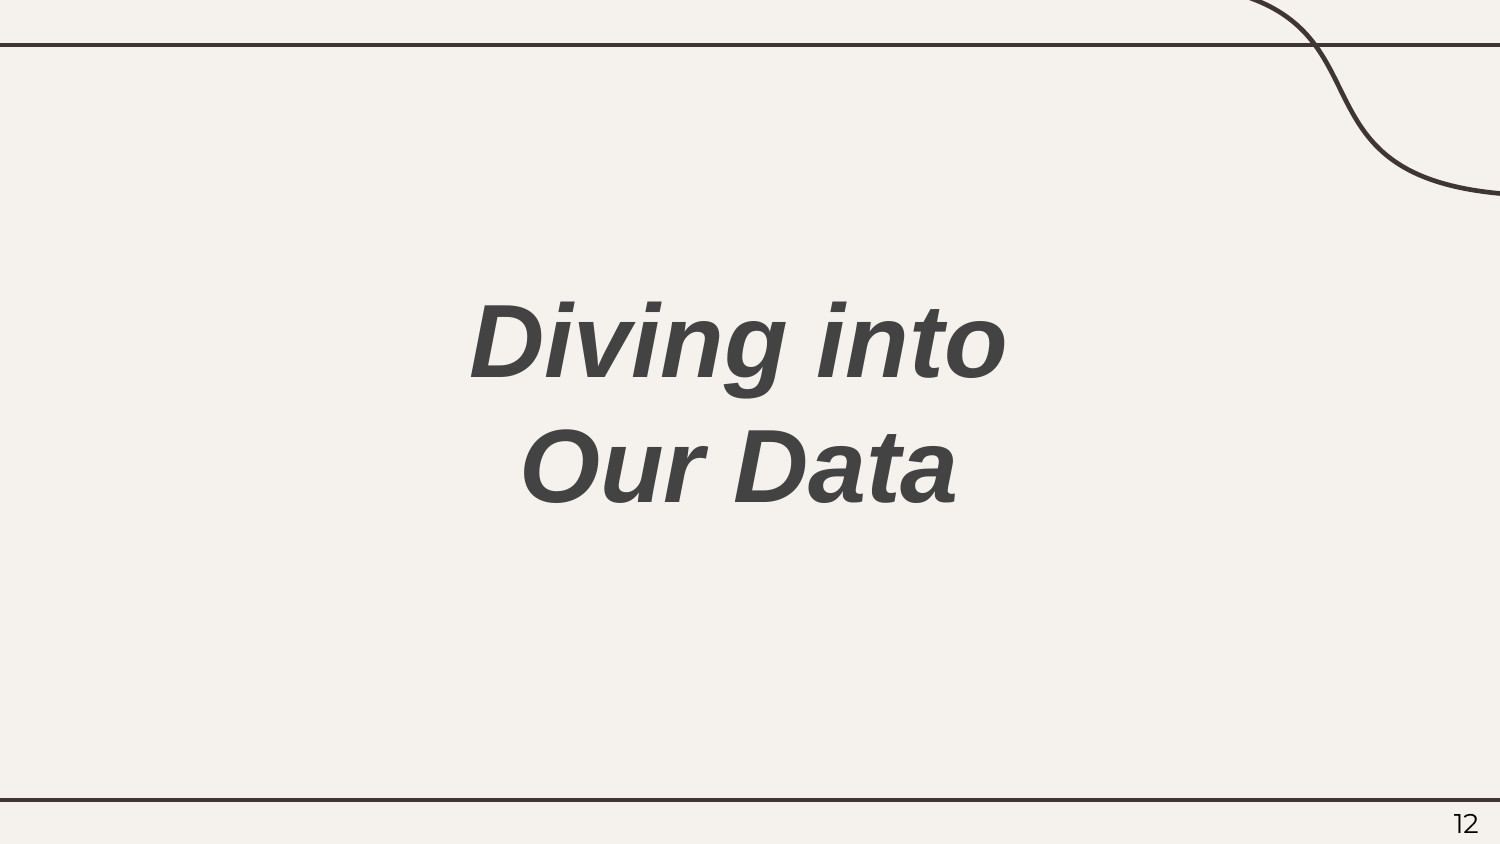

# Diving into Our Data
12
12